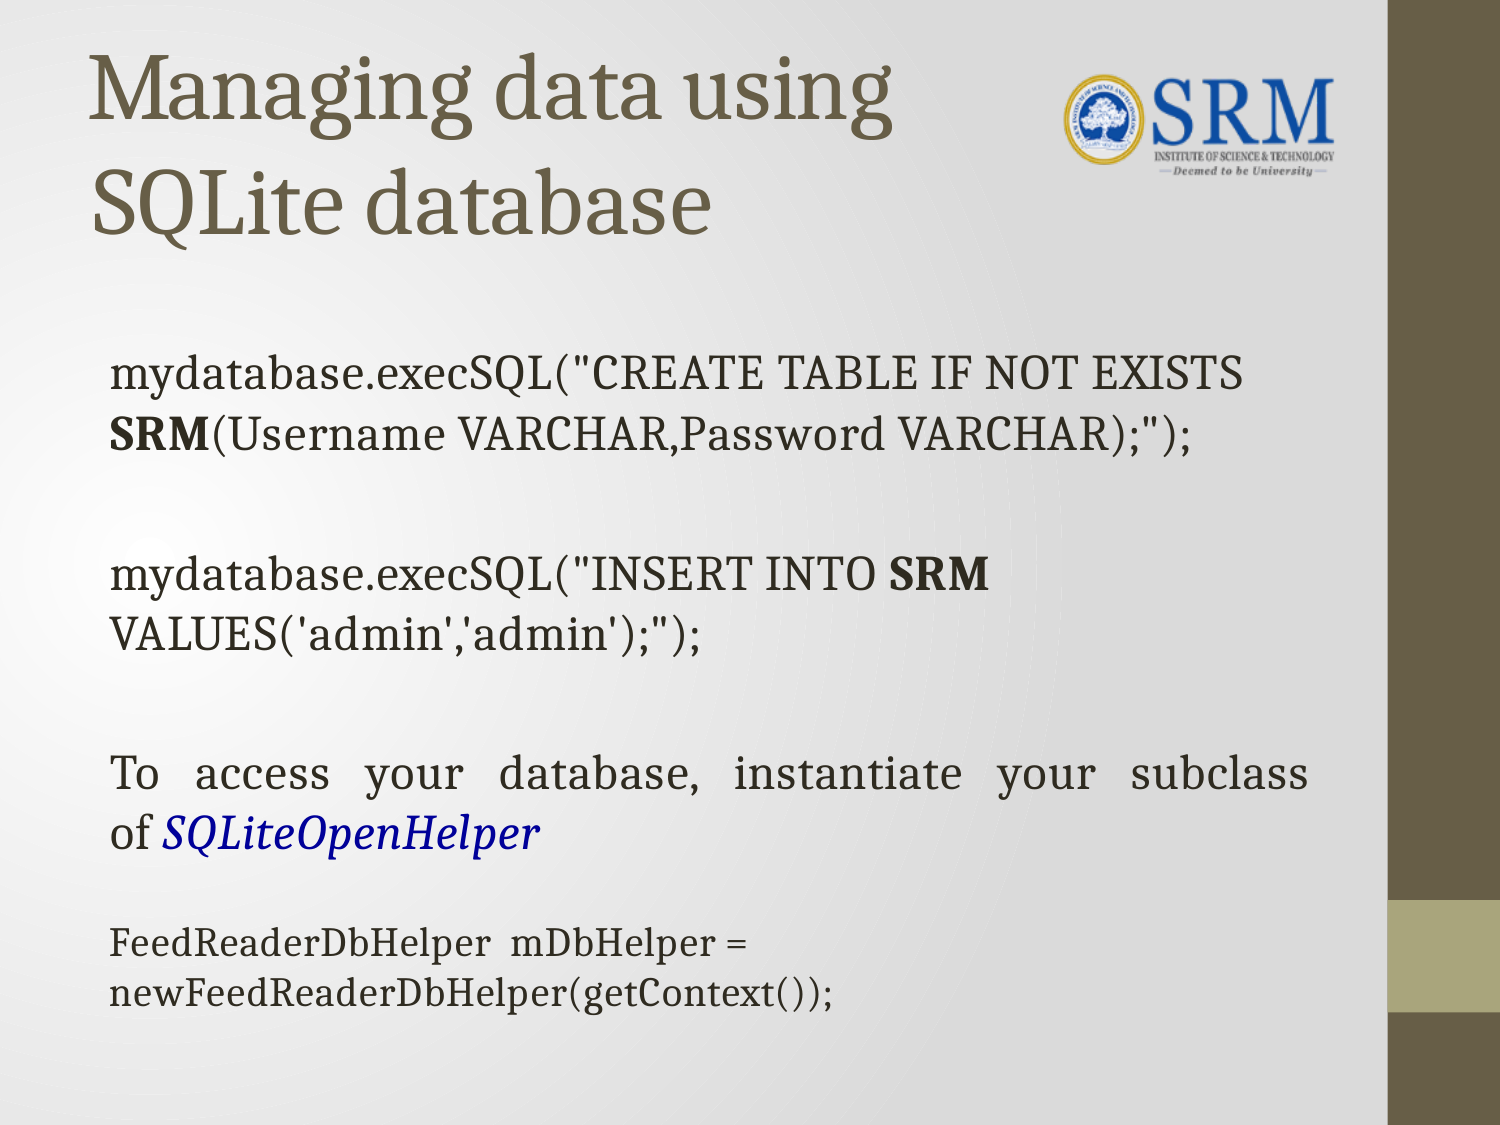

# Managing data using SQLite database

mydatabase.execSQL("CREATE TABLE IF NOT EXISTS SRM(Username VARCHAR,Password VARCHAR);");

mydatabase.execSQL("INSERT INTO SRM VALUES('admin','admin');");

To access your database, instantiate your subclass of SQLiteOpenHelper

FeedReaderDbHelper  mDbHelper = newFeedReaderDbHelper(getContext());